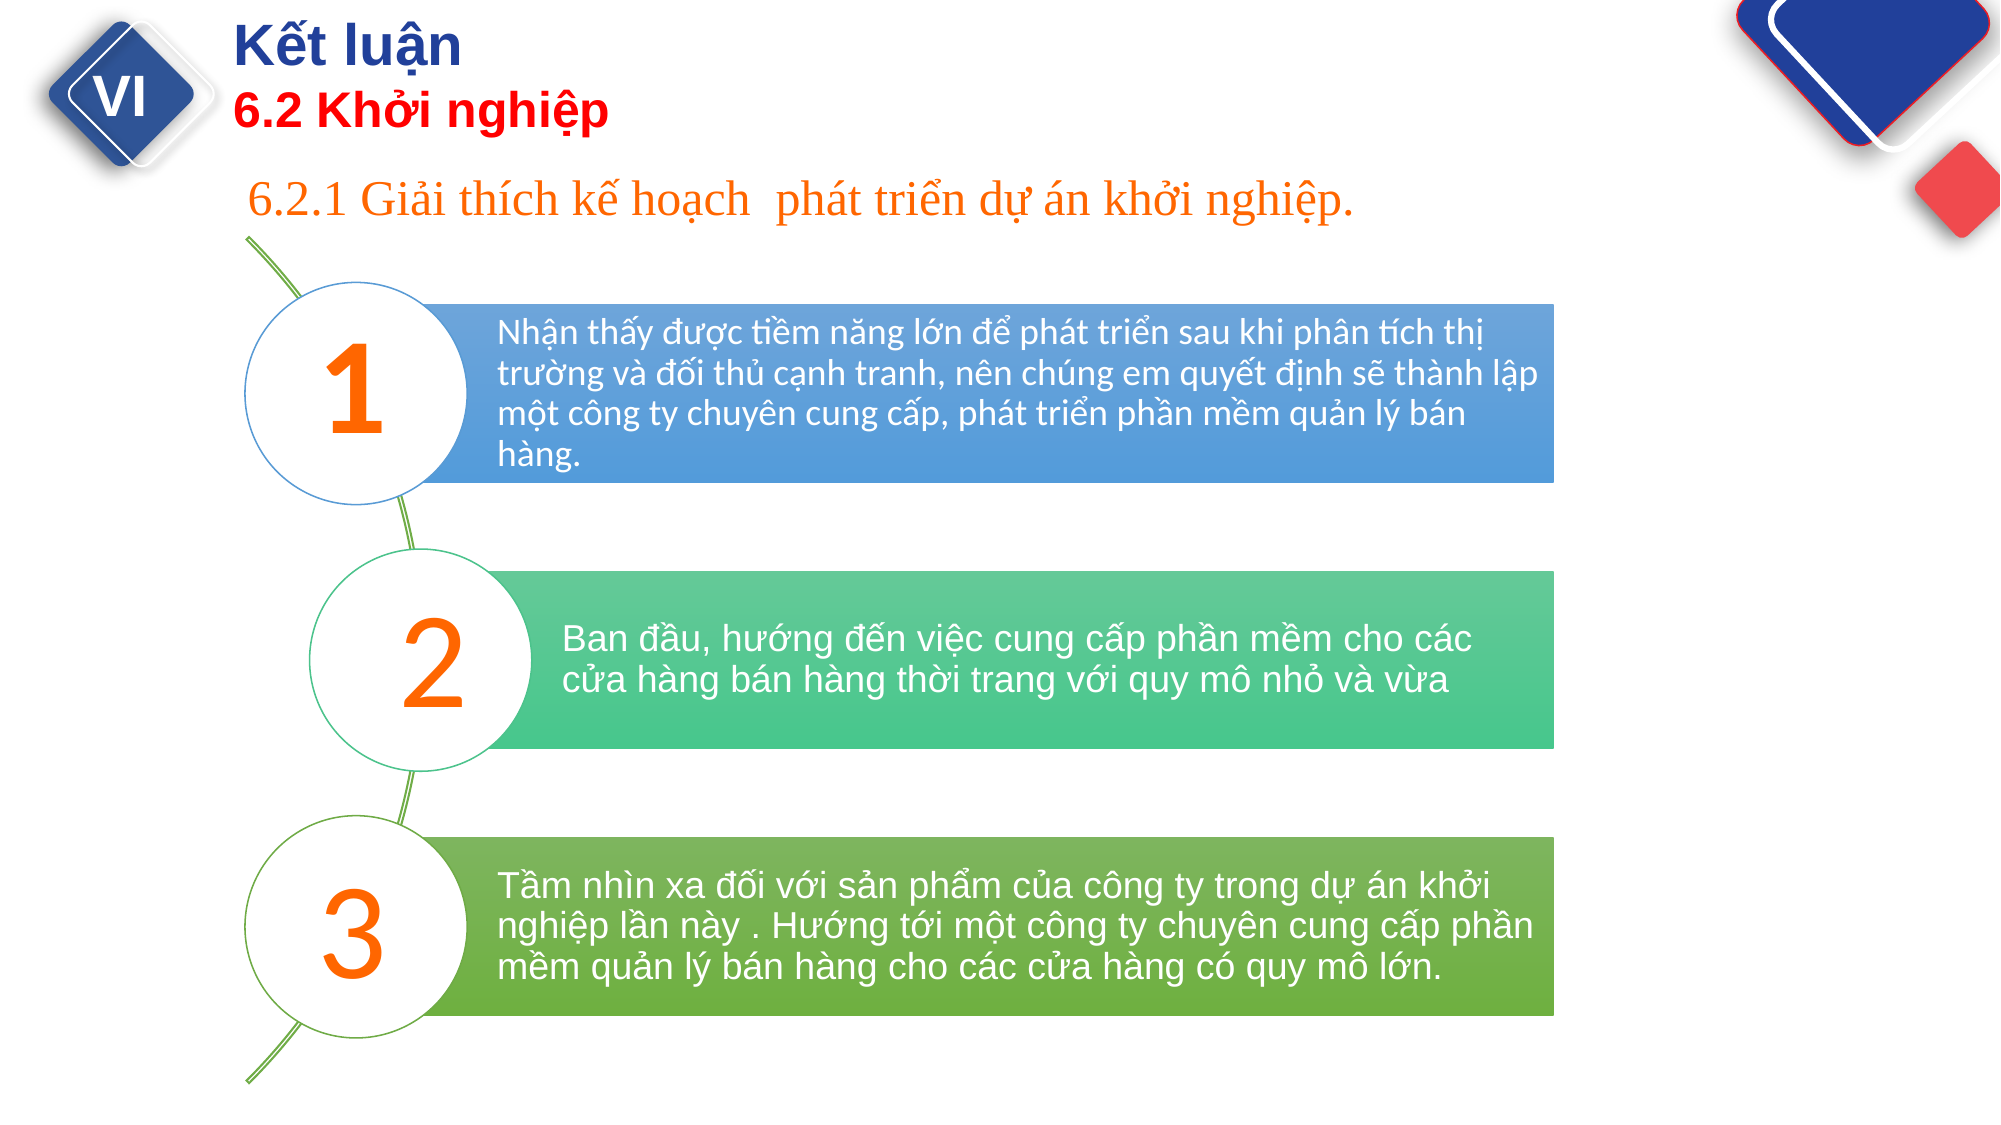

Kết luận
6.2 Khởi nghiệp

VI

Nhận thấy được tiềm năng lớn để phát triển sau khi phân tích thị trường và đối thủ cạnh tranh, nên chúng em quyết định sẽ thành lập một công ty chuyên cung cấp, phát triển phần mềm quản lý bán hàng.

Ban đầu, hướng đến việc cung cấp phần mềm cho các cửa hàng bán hàng thời trang với quy mô nhỏ và vừa

Tầm nhìn xa đối với sản phẩm của công ty trong dự án khởi nghiệp lần này . Hướng tới một công ty chuyên cung cấp phần mềm quản lý bán hàng cho các cửa hàng có quy mô lớn.

6.2.1 Giải thích kế hoạch  phát triển dự án khởi nghiệp.

1
2
3